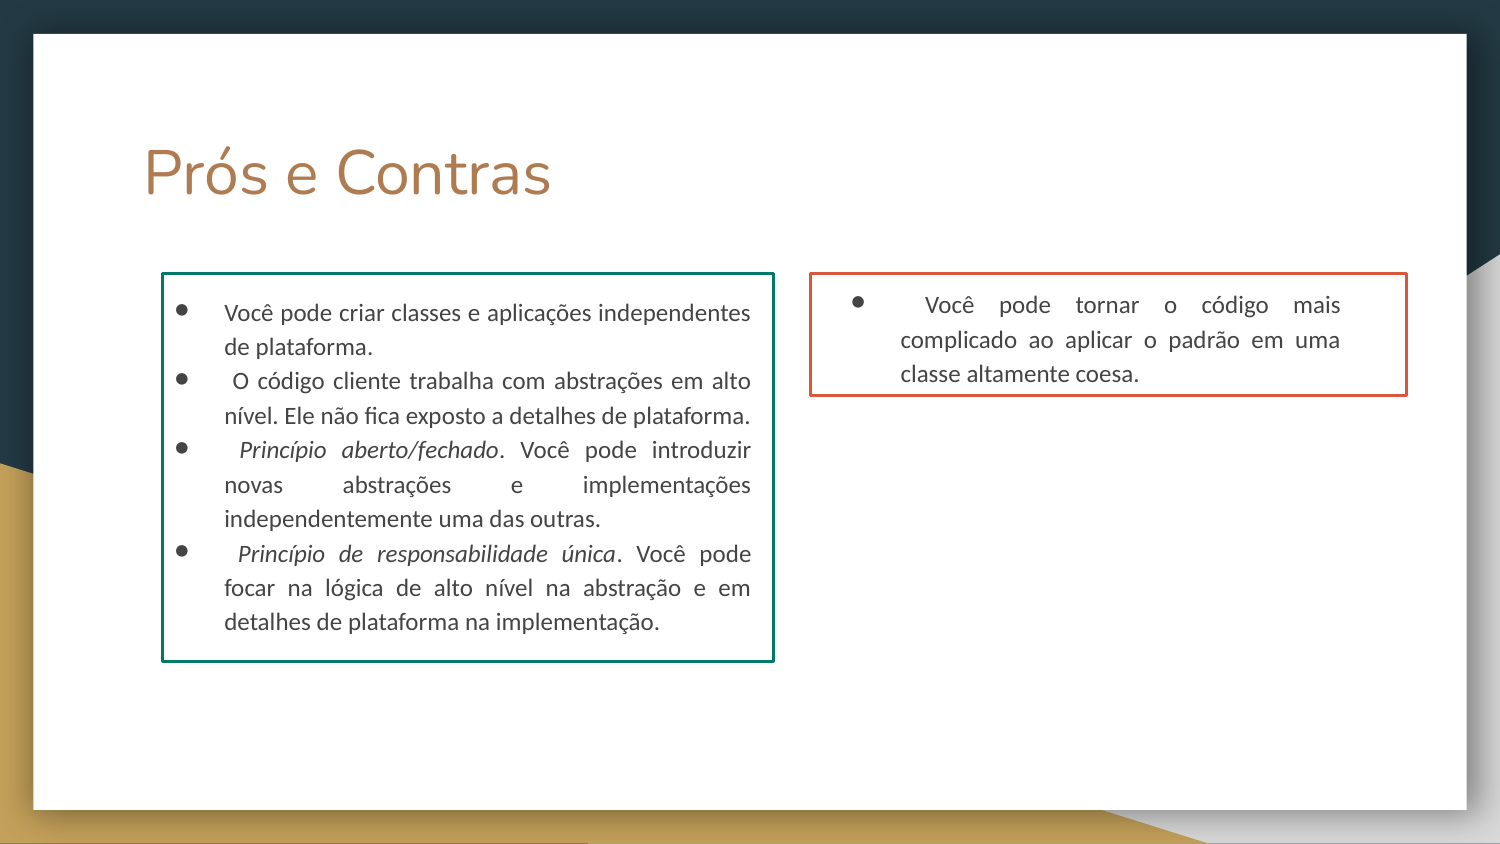

# Prós e Contras
 Você pode tornar o código mais complicado ao aplicar o padrão em uma classe altamente coesa.

Você pode criar classes e aplicações independentes de plataforma.
 O código cliente trabalha com abstrações em alto nível. Ele não fica exposto a detalhes de plataforma.
 Princípio aberto/fechado. Você pode introduzir novas abstrações e implementações independentemente uma das outras.
 Princípio de responsabilidade única. Você pode focar na lógica de alto nível na abstração e em detalhes de plataforma na implementação.